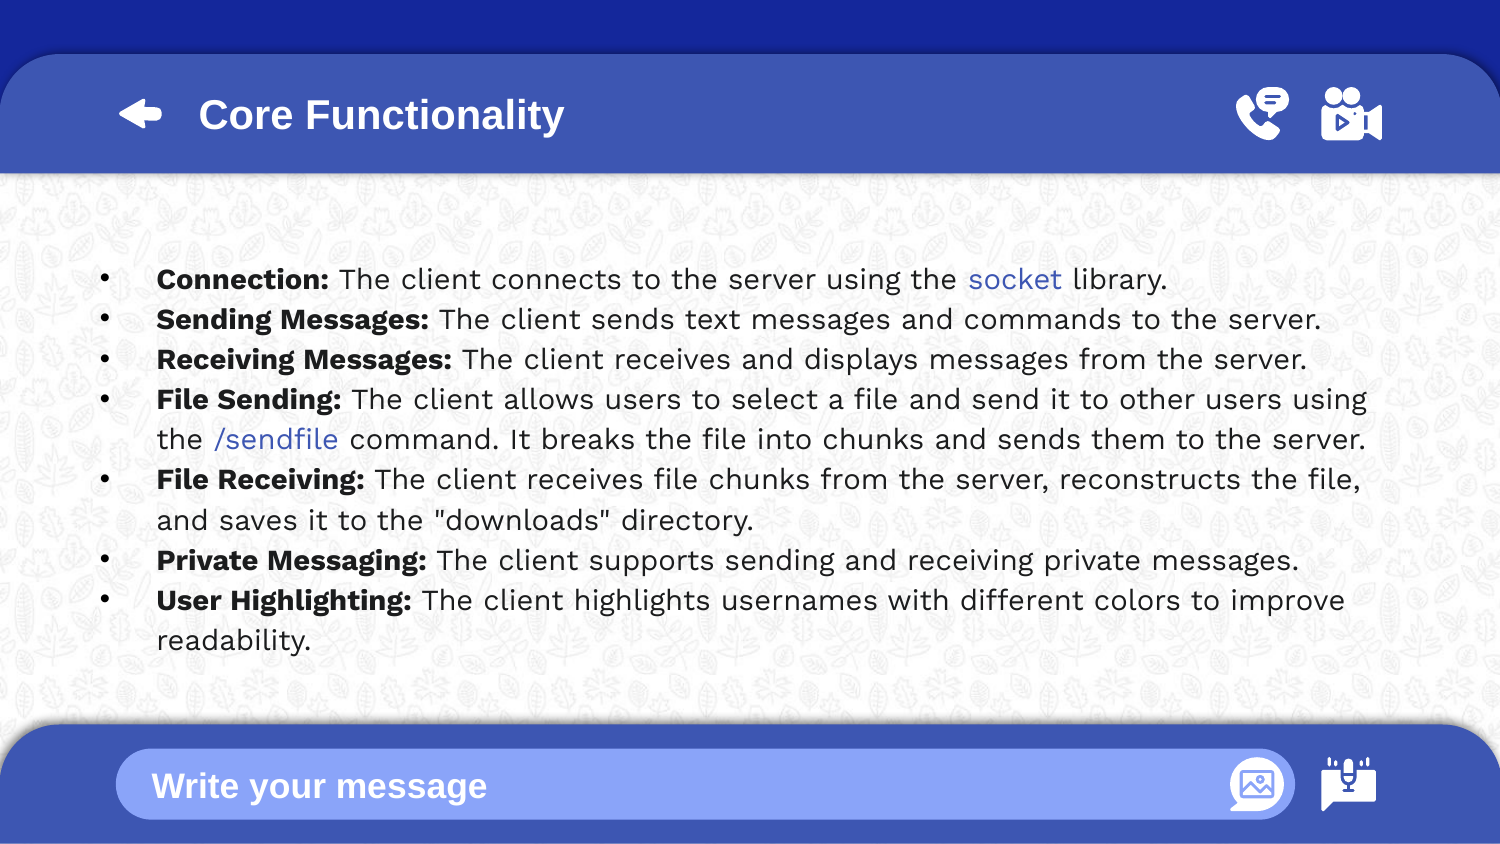

Core Functionality

Connection: The client connects to the server using the socket library.
Sending Messages: The client sends text messages and commands to the server.
Receiving Messages: The client receives and displays messages from the server.
File Sending: The client allows users to select a file and send it to other users using the /sendfile command. It breaks the file into chunks and sends them to the server.
File Receiving: The client receives file chunks from the server, reconstructs the file, and saves it to the "downloads" directory.
Private Messaging: The client supports sending and receiving private messages.
User Highlighting: The client highlights usernames with different colors to improve readability.
Write your message